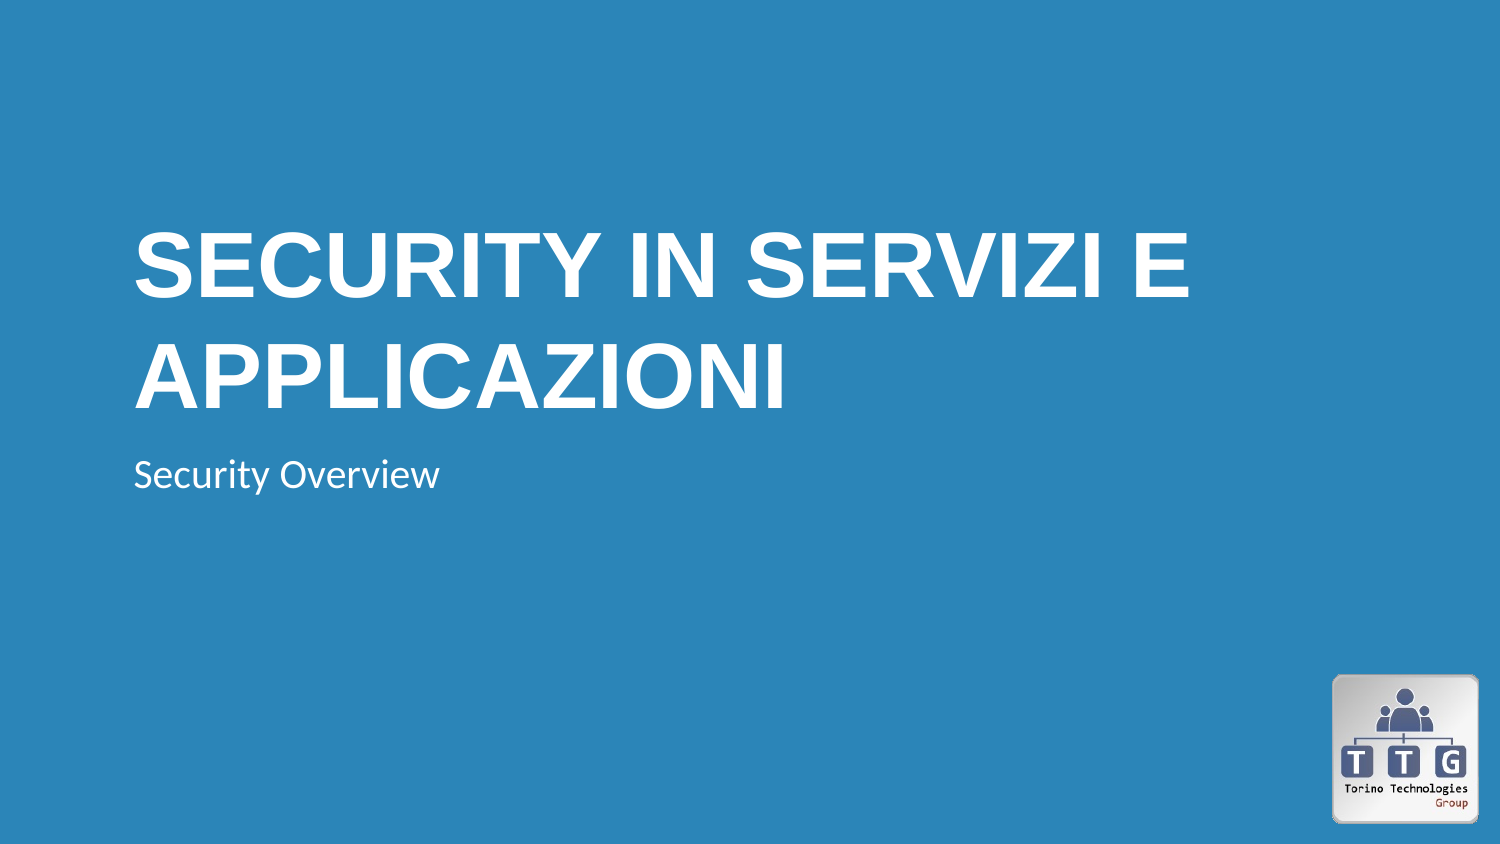

# Security in servizi e applicazioni
Security Overview